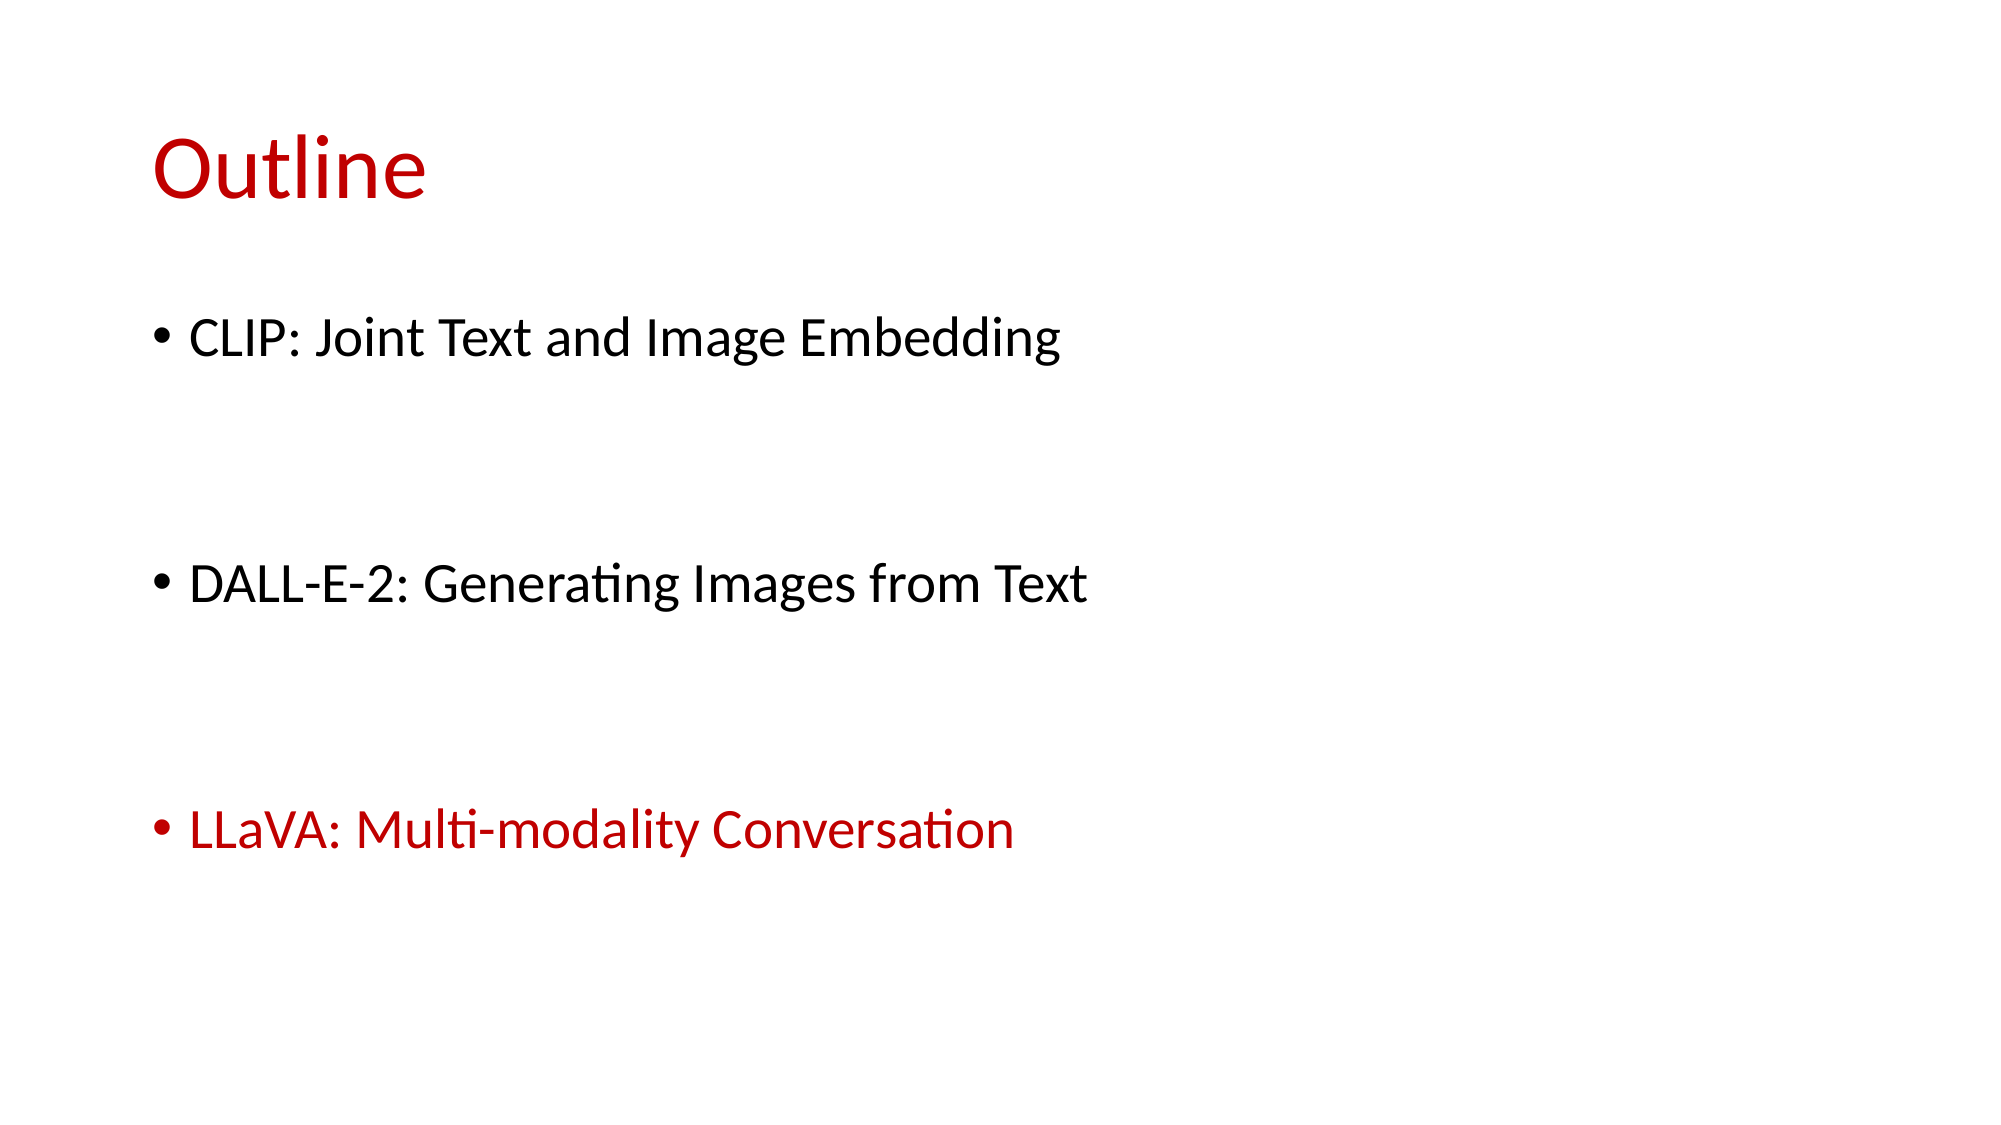

# Outline
CLIP: Joint Text and Image Embedding

DALL-E-2: Generating Images from Text

LLaVA: Multi-modality Conversation